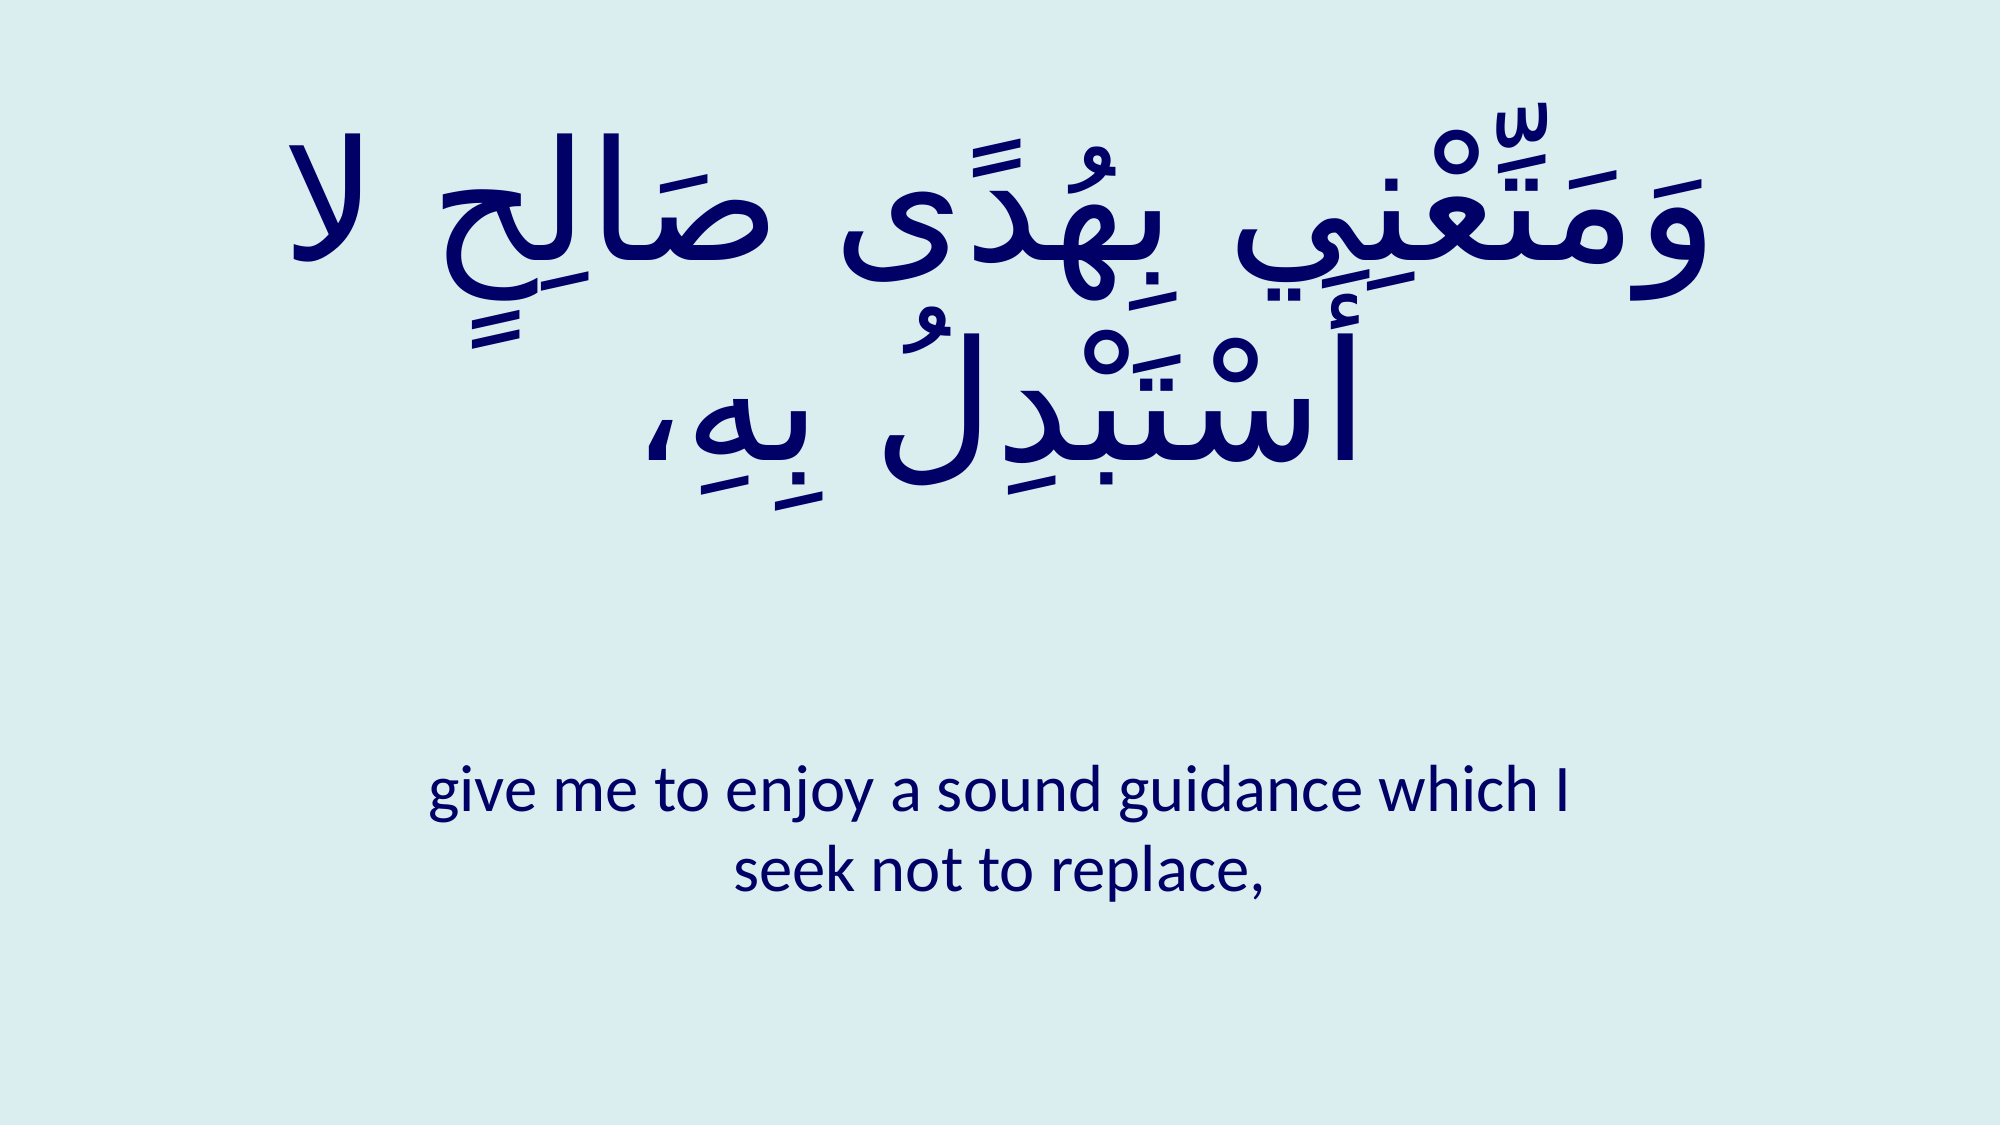

# وَمَتِّعْنِي بِهُدًى صَالِحٍ لا أَسْتَبْدِلُ بِهِ،
give me to enjoy a sound guidance which I seek not to replace,